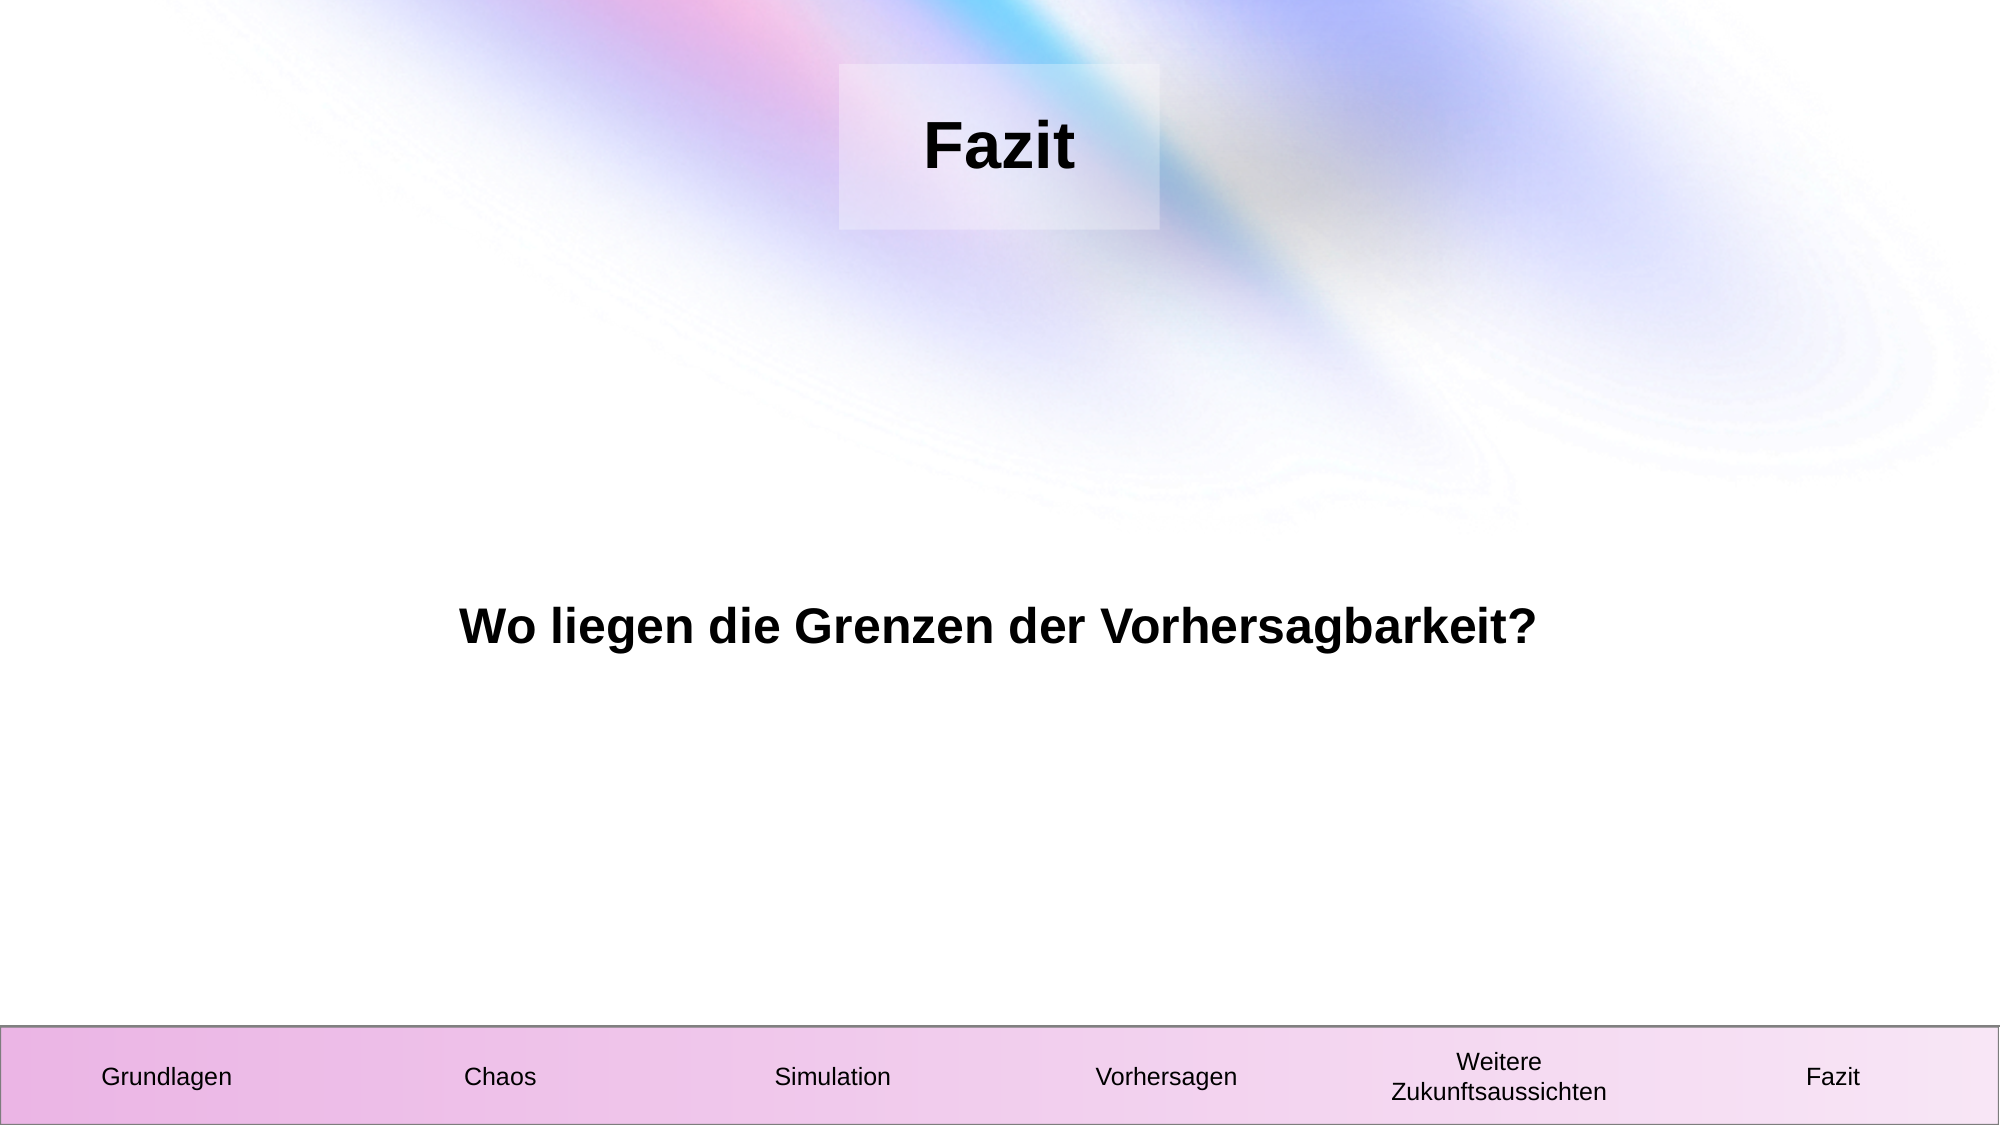

# Fazit
Wo liegen die Grenzen der Vorhersagbarkeit?

Grundlagen
Chaos
Simulation
Vorhersagen
Weitere Zukunftsaussichten
Fazit